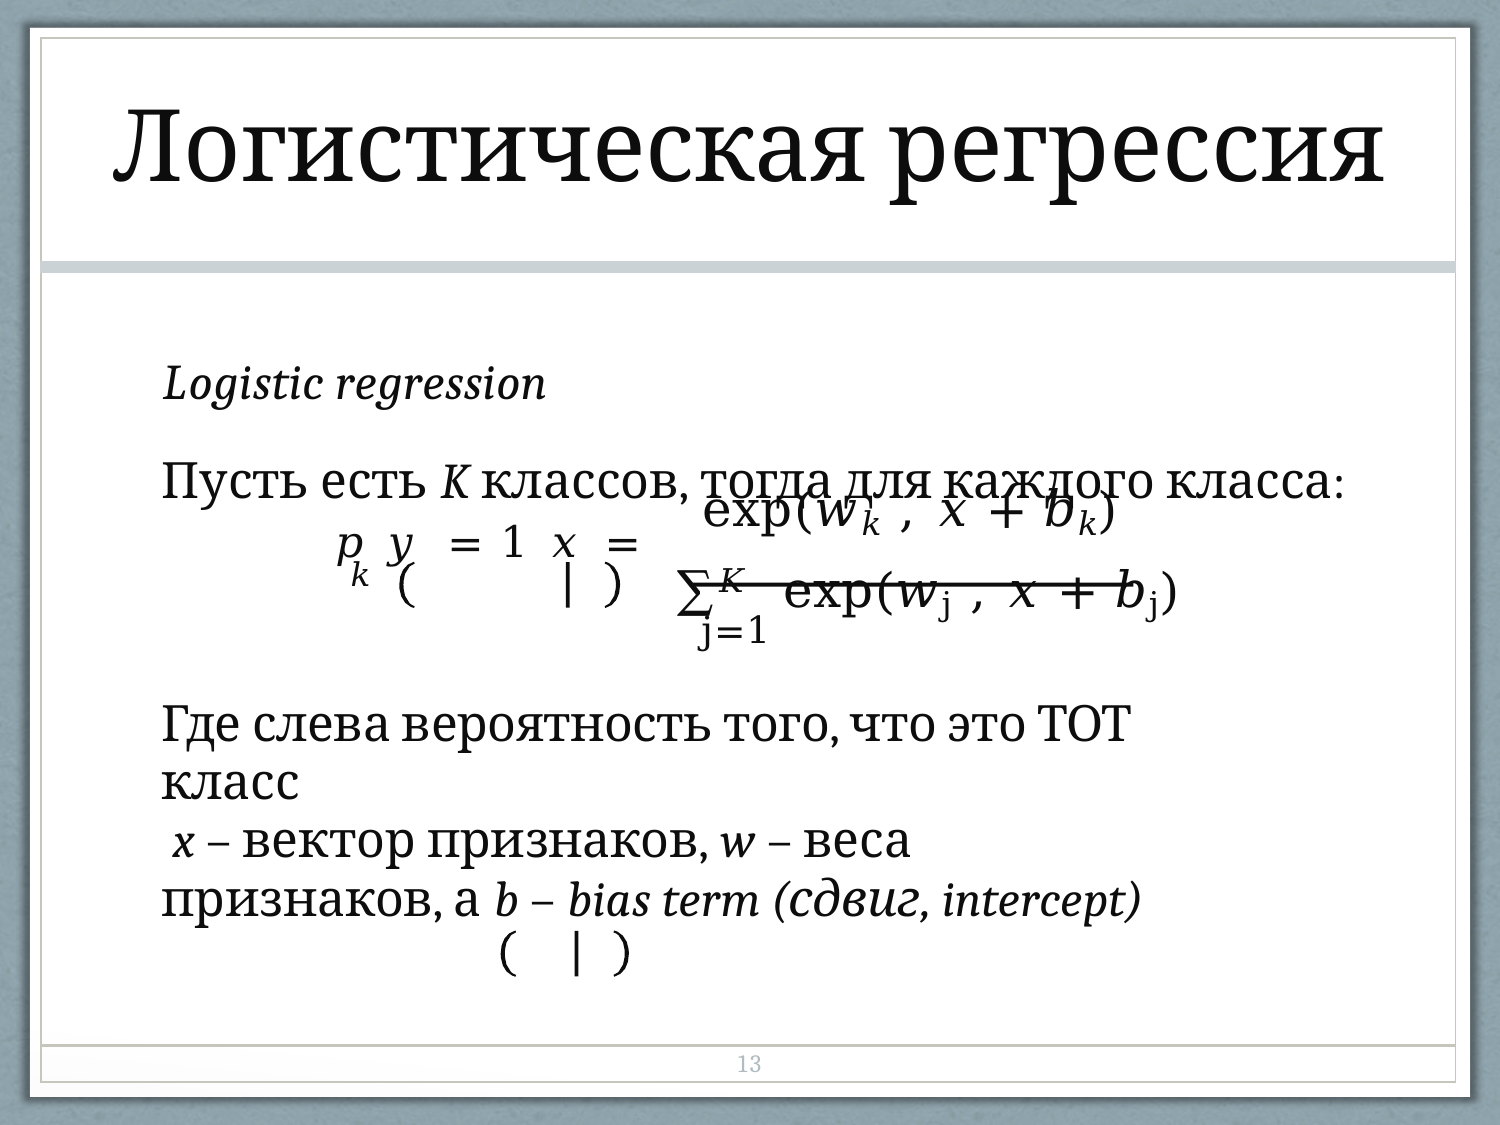

| Логистическая регрессия |
| --- |
| Logistic regression Пусть есть K классов, тогда для каждого класса: 𝑝 𝑦 = 1 𝑥 = exp(𝑤𝑘 , 𝑥 + 𝑏𝑘) 𝑘 ∑𝐾 exp(𝑤j , 𝑥 + 𝑏j) j=1 Где слева вероятность того, что это ТОТ класс x – вектор признаков, w – веса признаков, а b – bias term (сдвиг, intercept) |
| 13 |